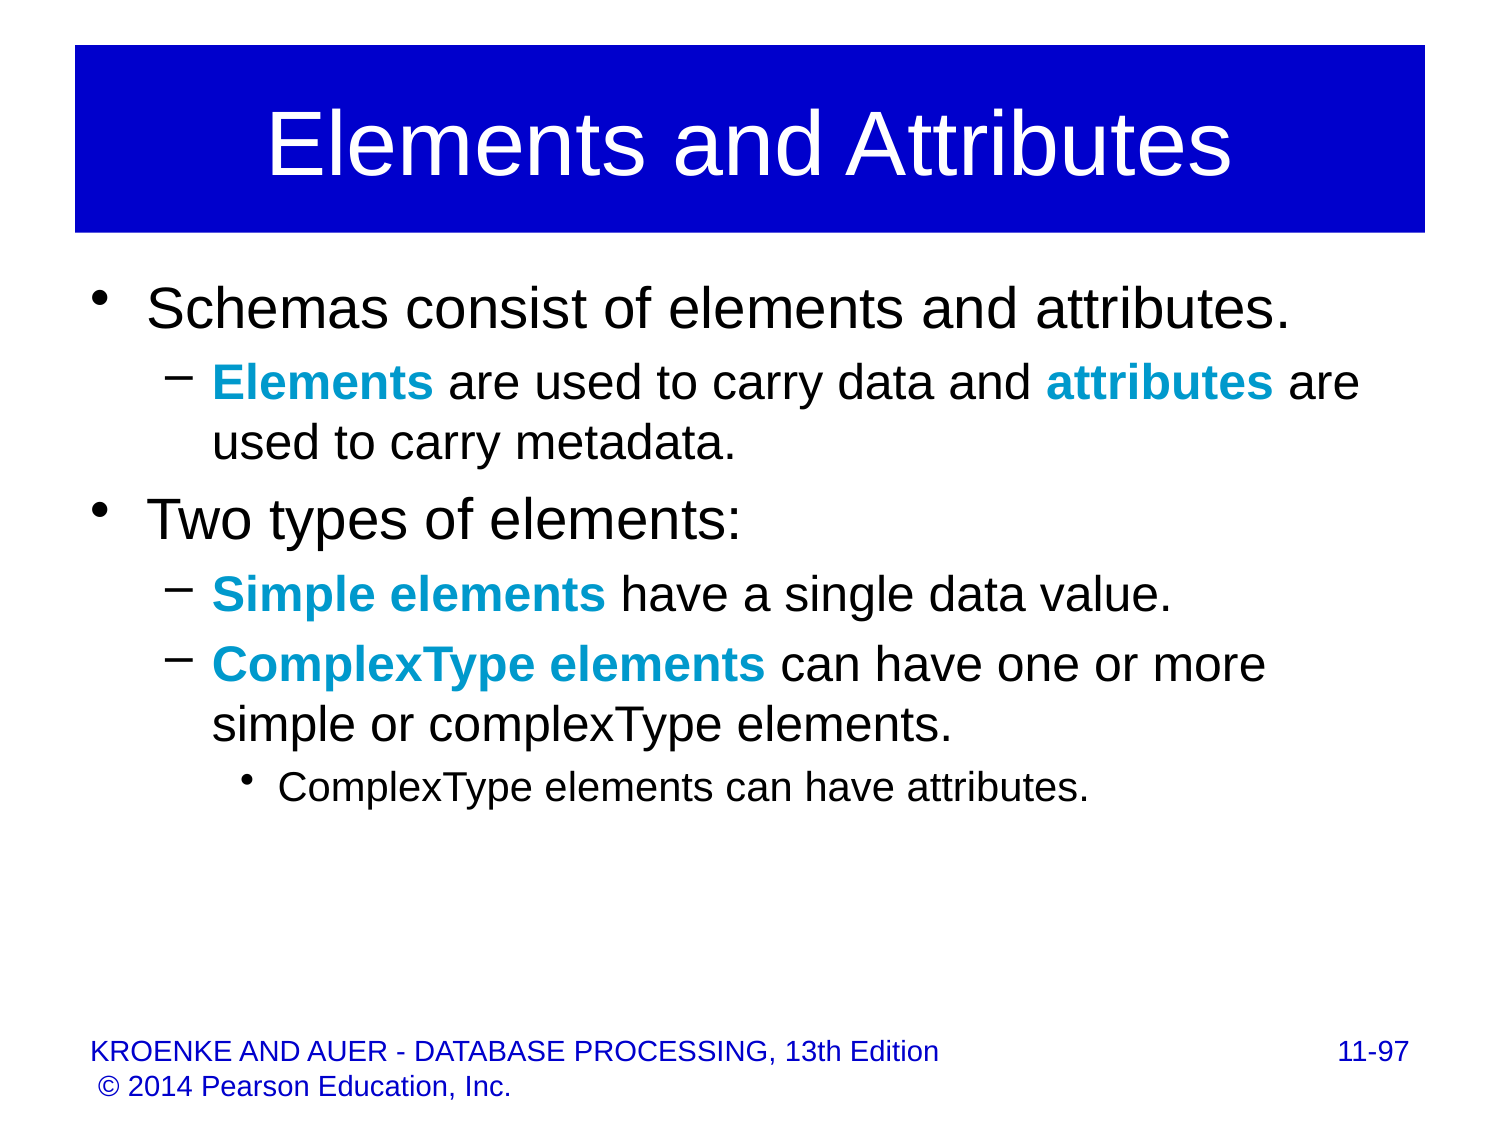

# Elements and Attributes
Schemas consist of elements and attributes.
Elements are used to carry data and attributes are used to carry metadata.
Two types of elements:
Simple elements have a single data value.
ComplexType elements can have one or more simple or complexType elements.
ComplexType elements can have attributes.
11-97

KROENKE AND AUER - DATABASE PROCESSING, 13th Edition  © 2014 Pearson Education, Inc.